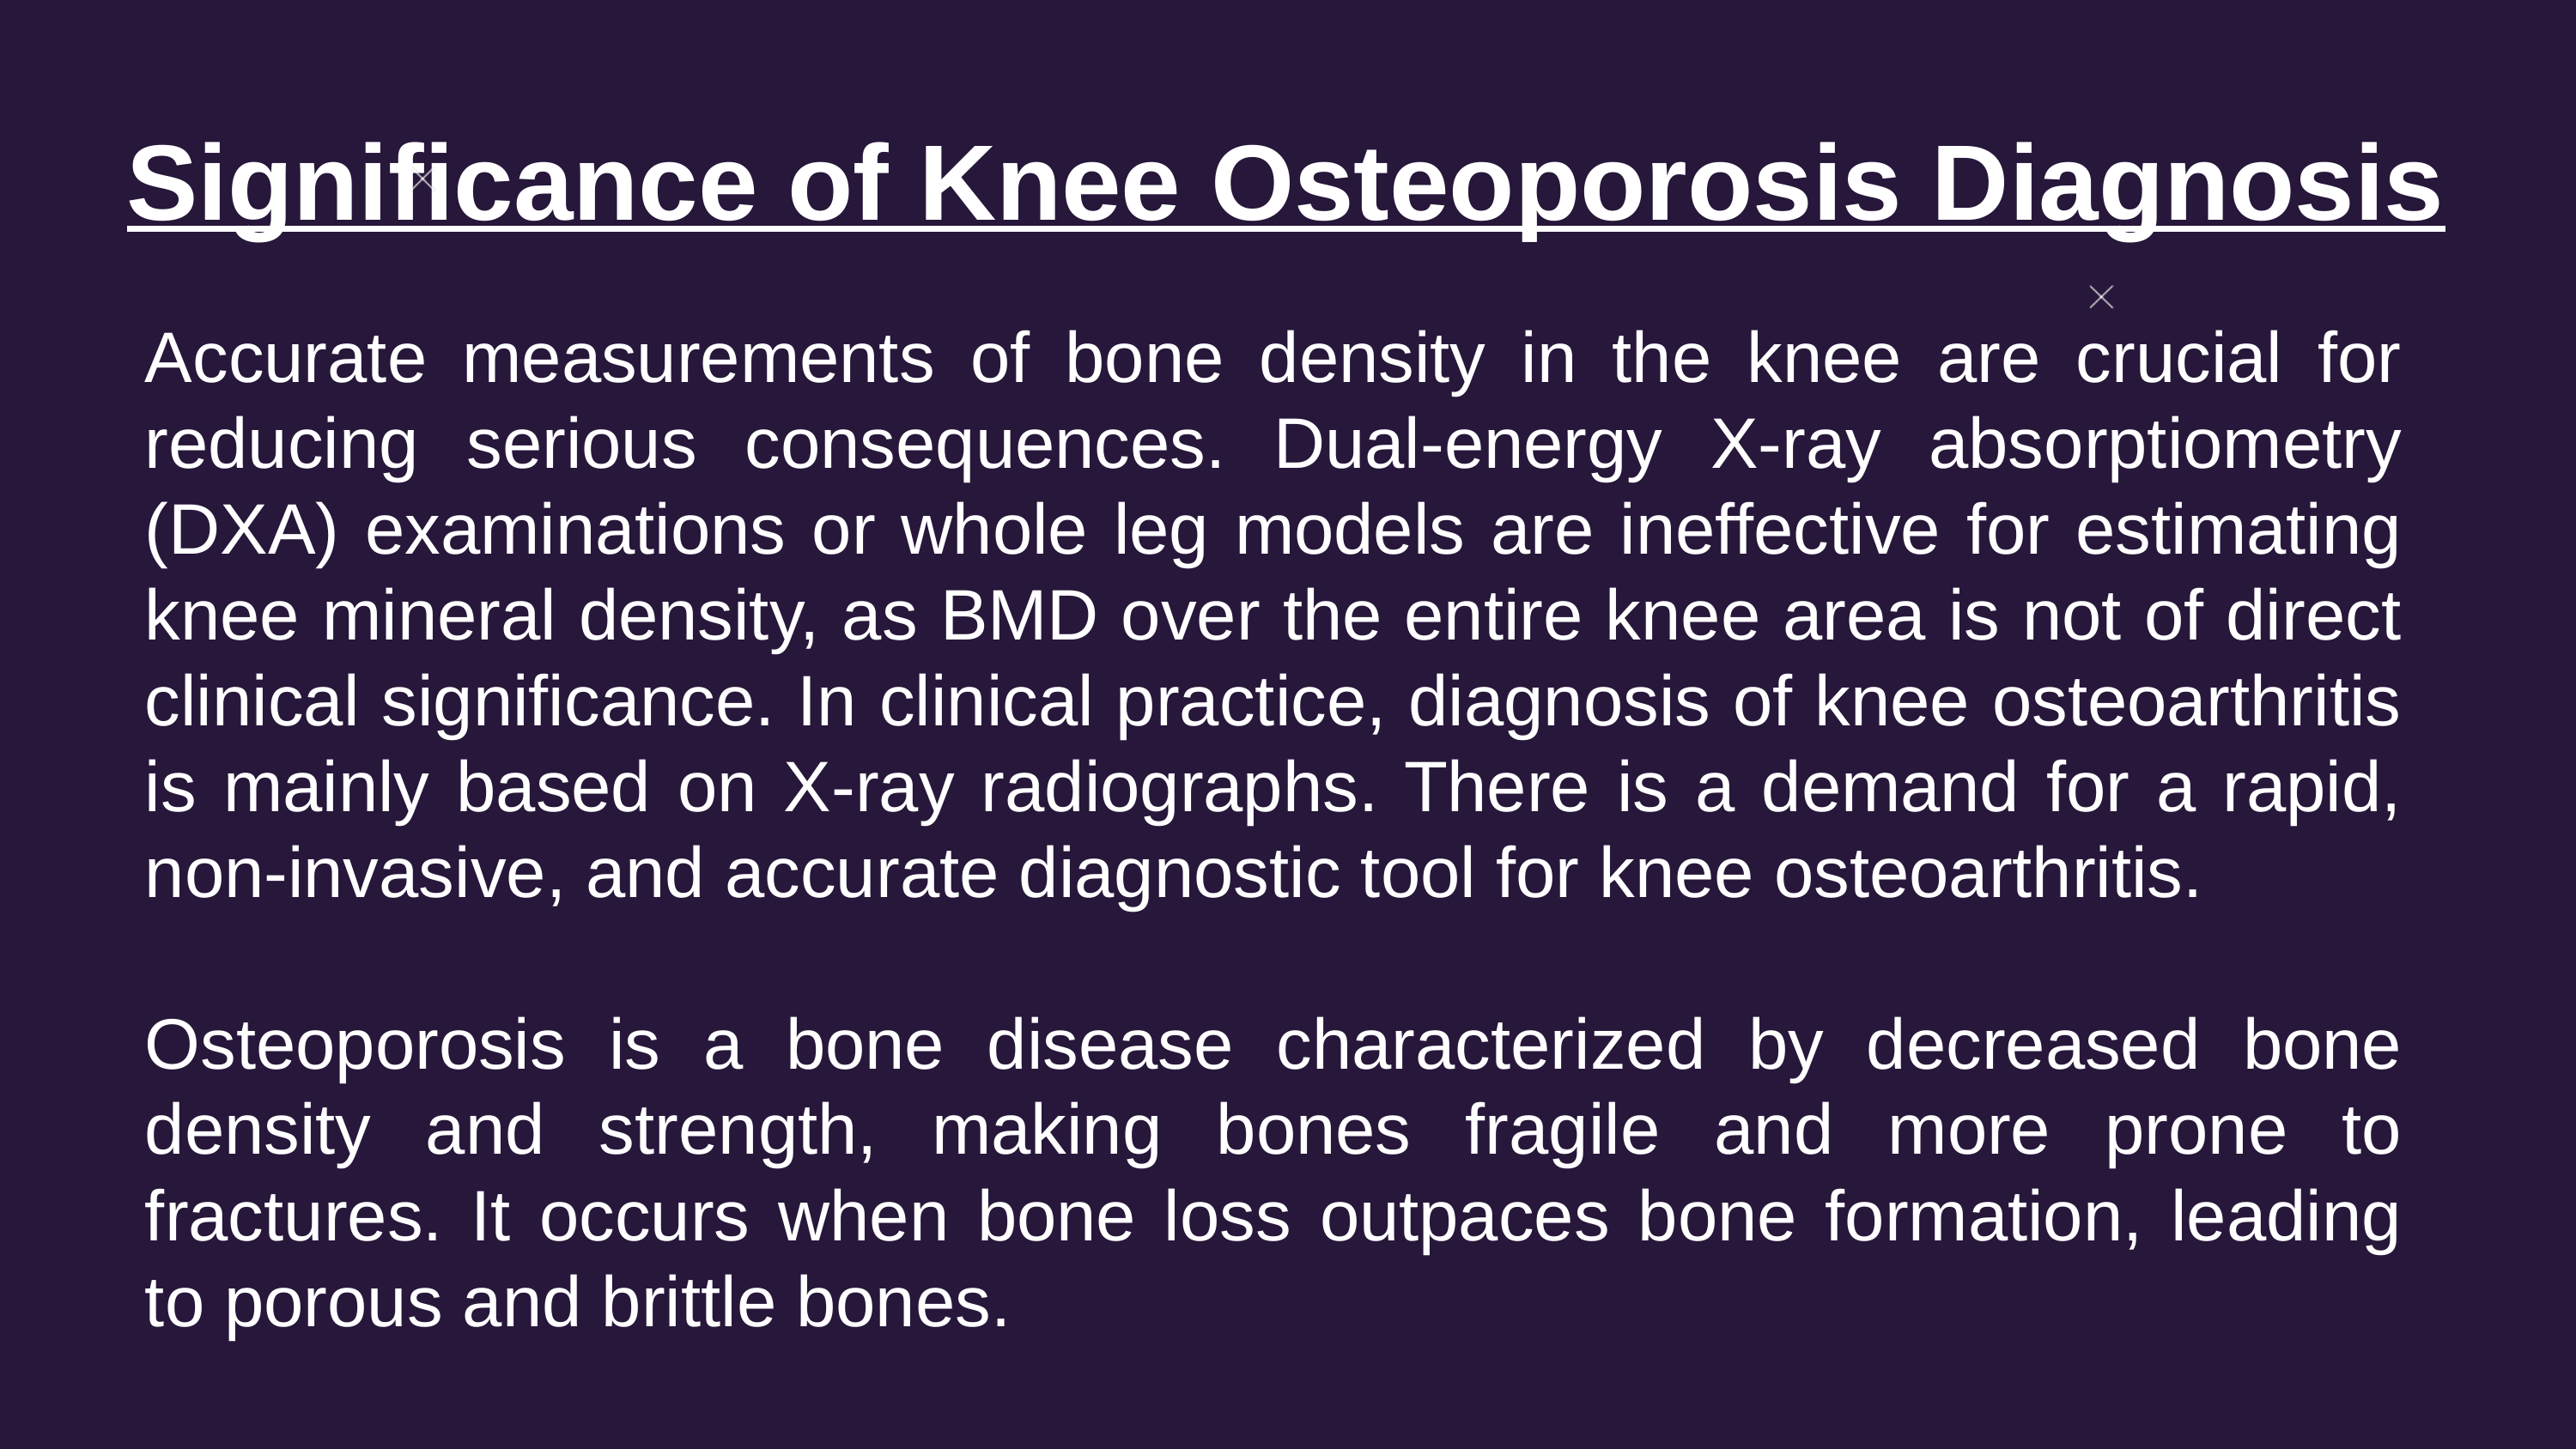

Significance of Knee Osteoporosis Diagnosis

Accurate measurements of bone density in the knee are crucial for reducing serious consequences. Dual-energy X-ray absorptiometry (DXA) examinations or whole leg models are ineffective for estimating knee mineral density, as BMD over the entire knee area is not of direct clinical significance. In clinical practice, diagnosis of knee osteoarthritis is mainly based on X-ray radiographs. There is a demand for a rapid, non-invasive, and accurate diagnostic tool for knee osteoarthritis.

Osteoporosis is a bone disease characterized by decreased bone density and strength, making bones fragile and more prone to fractures. It occurs when bone loss outpaces bone formation, leading to porous and brittle bones.